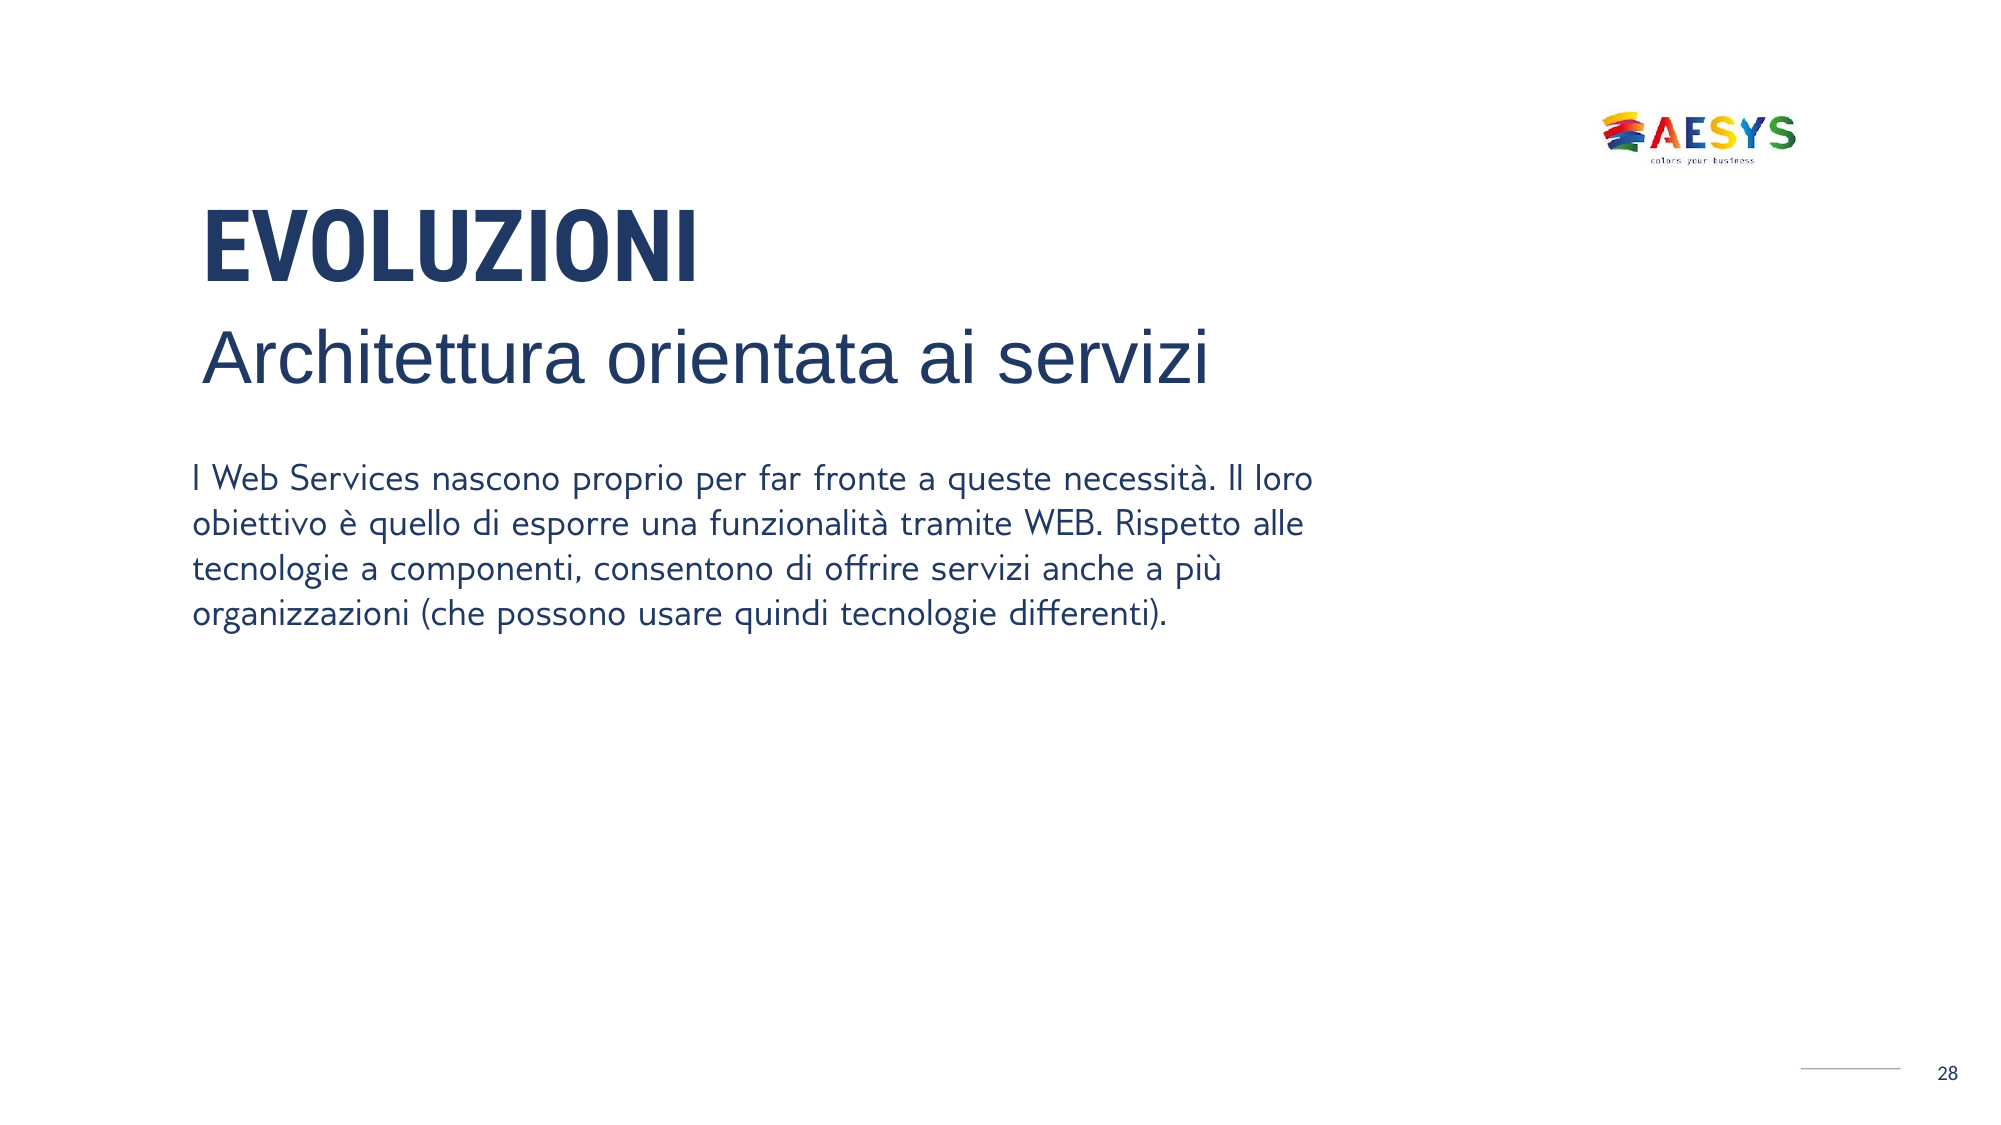

# EVOLUZIONI Architettura orientata ai servizi
I Web Services nascono proprio per far fronte a queste necessità. Il loro obiettivo è quello di esporre una funzionalità tramite WEB. Rispetto alle tecnologie a componenti, consentono di offrire servizi anche a più organizzazioni (che possono usare quindi tecnologie differenti).
28